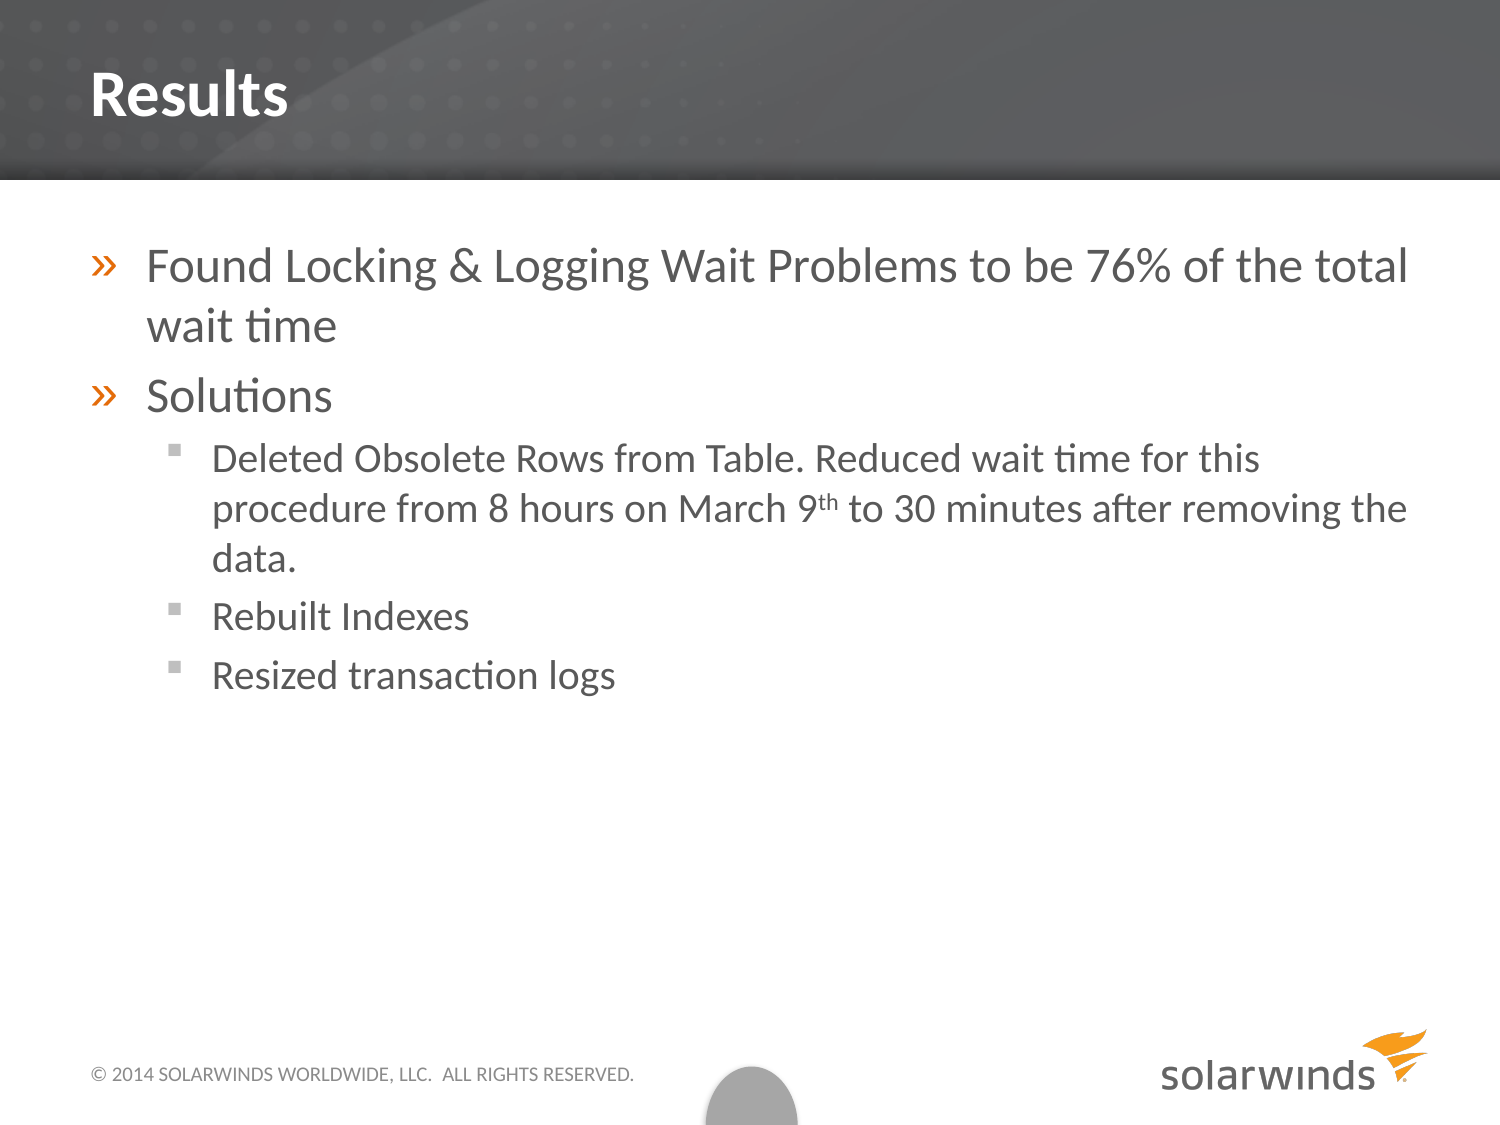

# Results
Found Locking & Logging Wait Problems to be 76% of the total wait time
Solutions
Deleted Obsolete Rows from Table. Reduced wait time for this procedure from 8 hours on March 9th to 30 minutes after removing the data.
Rebuilt Indexes
Resized transaction logs

© 2014 SOLARWINDS WORLDWIDE, LLC.  ALL RIGHTS RESERVED.